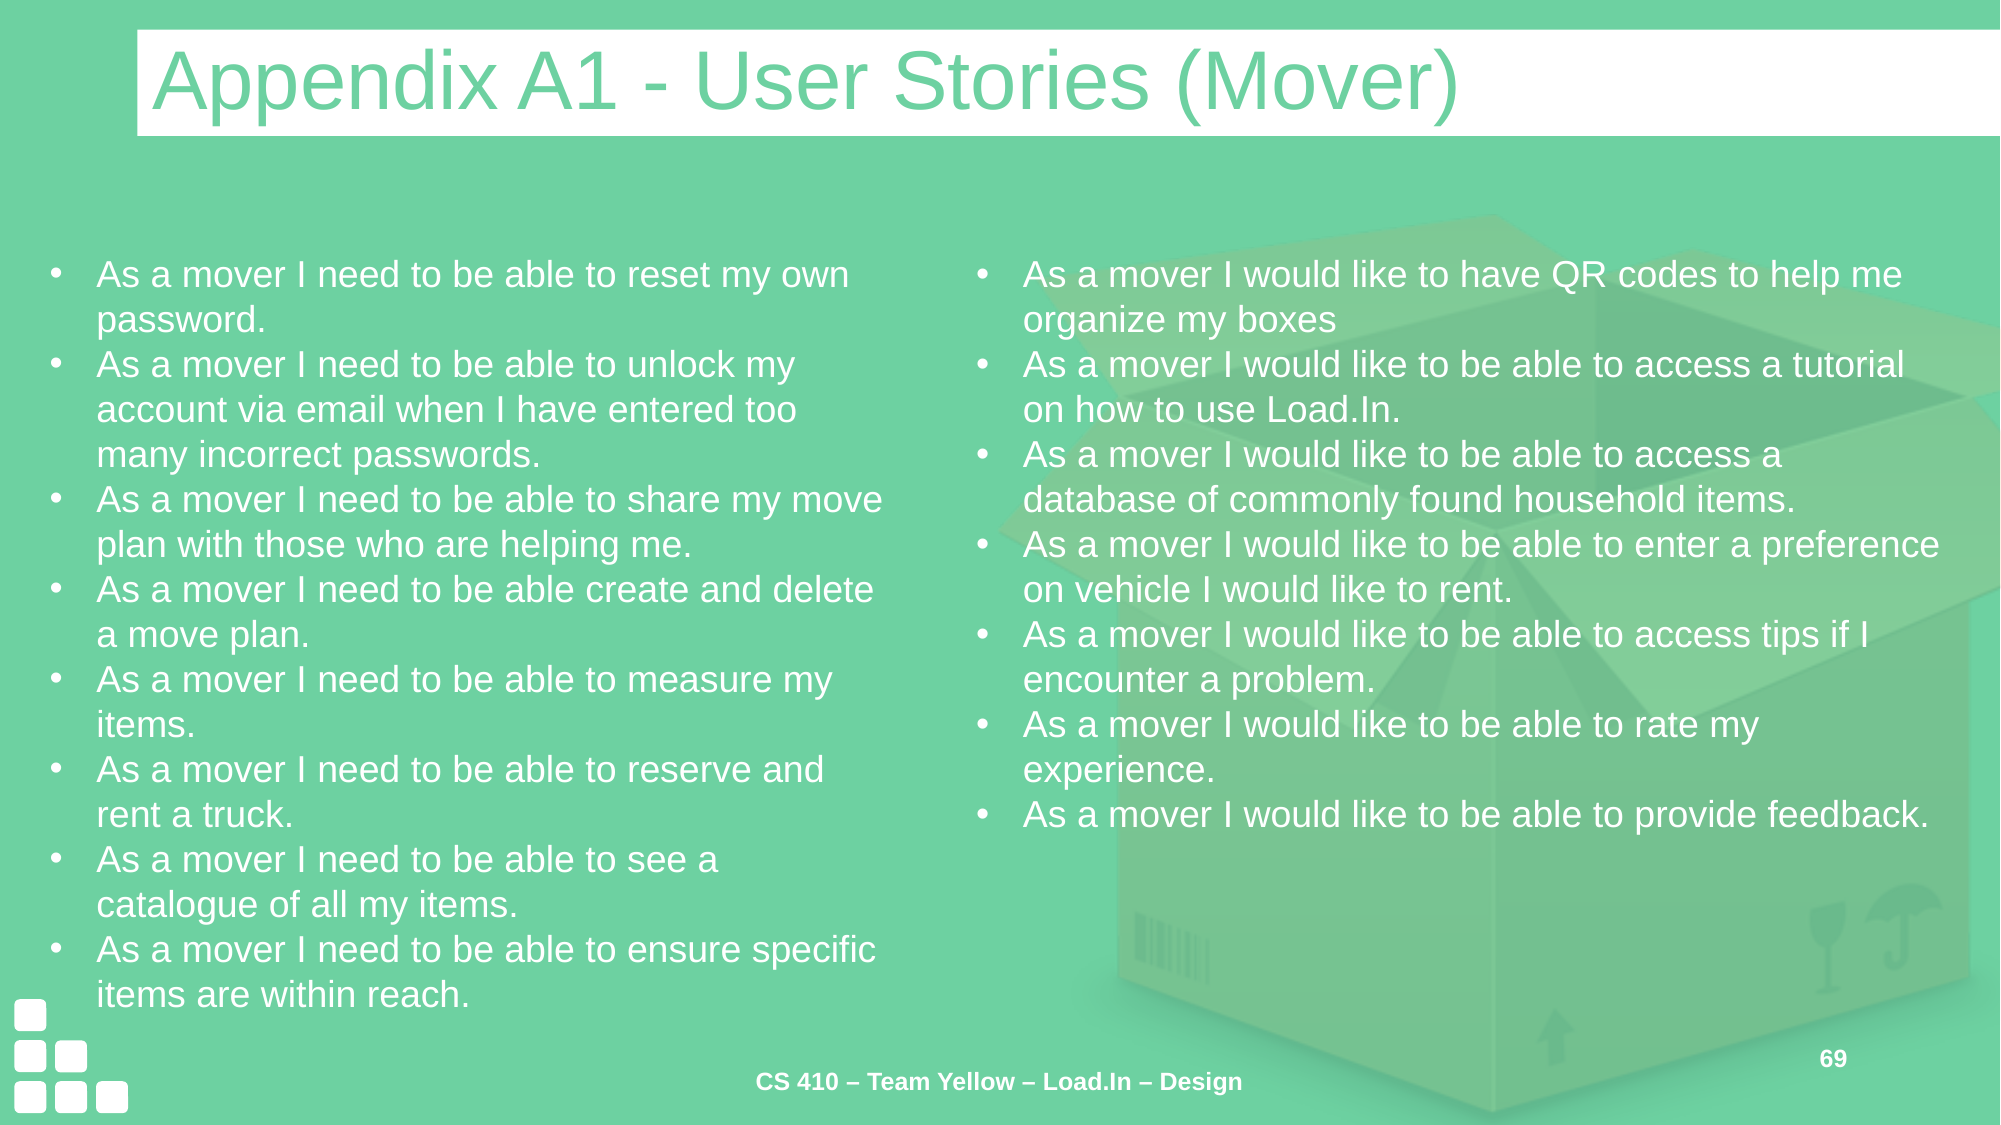

Appendix A1 - User Stories (Mover)
As a mover I need to be able to reset my own password.
As a mover I need to be able to unlock my account via email when I have entered too many incorrect passwords.
As a mover I need to be able to share my move plan with those who are helping me.
As a mover I need to be able create and delete a move plan.
As a mover I need to be able to measure my items.
As a mover I need to be able to reserve and rent a truck.
As a mover I need to be able to see a catalogue of all my items.
As a mover I need to be able to ensure specific items are within reach.

As a mover I would like to have QR codes to help me organize my boxes
As a mover I would like to be able to access a tutorial on how to use Load.In.
As a mover I would like to be able to access a database of commonly found household items.
As a mover I would like to be able to enter a preference on vehicle I would like to rent.
As a mover I would like to be able to access tips if I encounter a problem.
As a mover I would like to be able to rate my experience.
As a mover I would like to be able to provide feedback.

CS 410 – Team Yellow – Load.In – Design
69